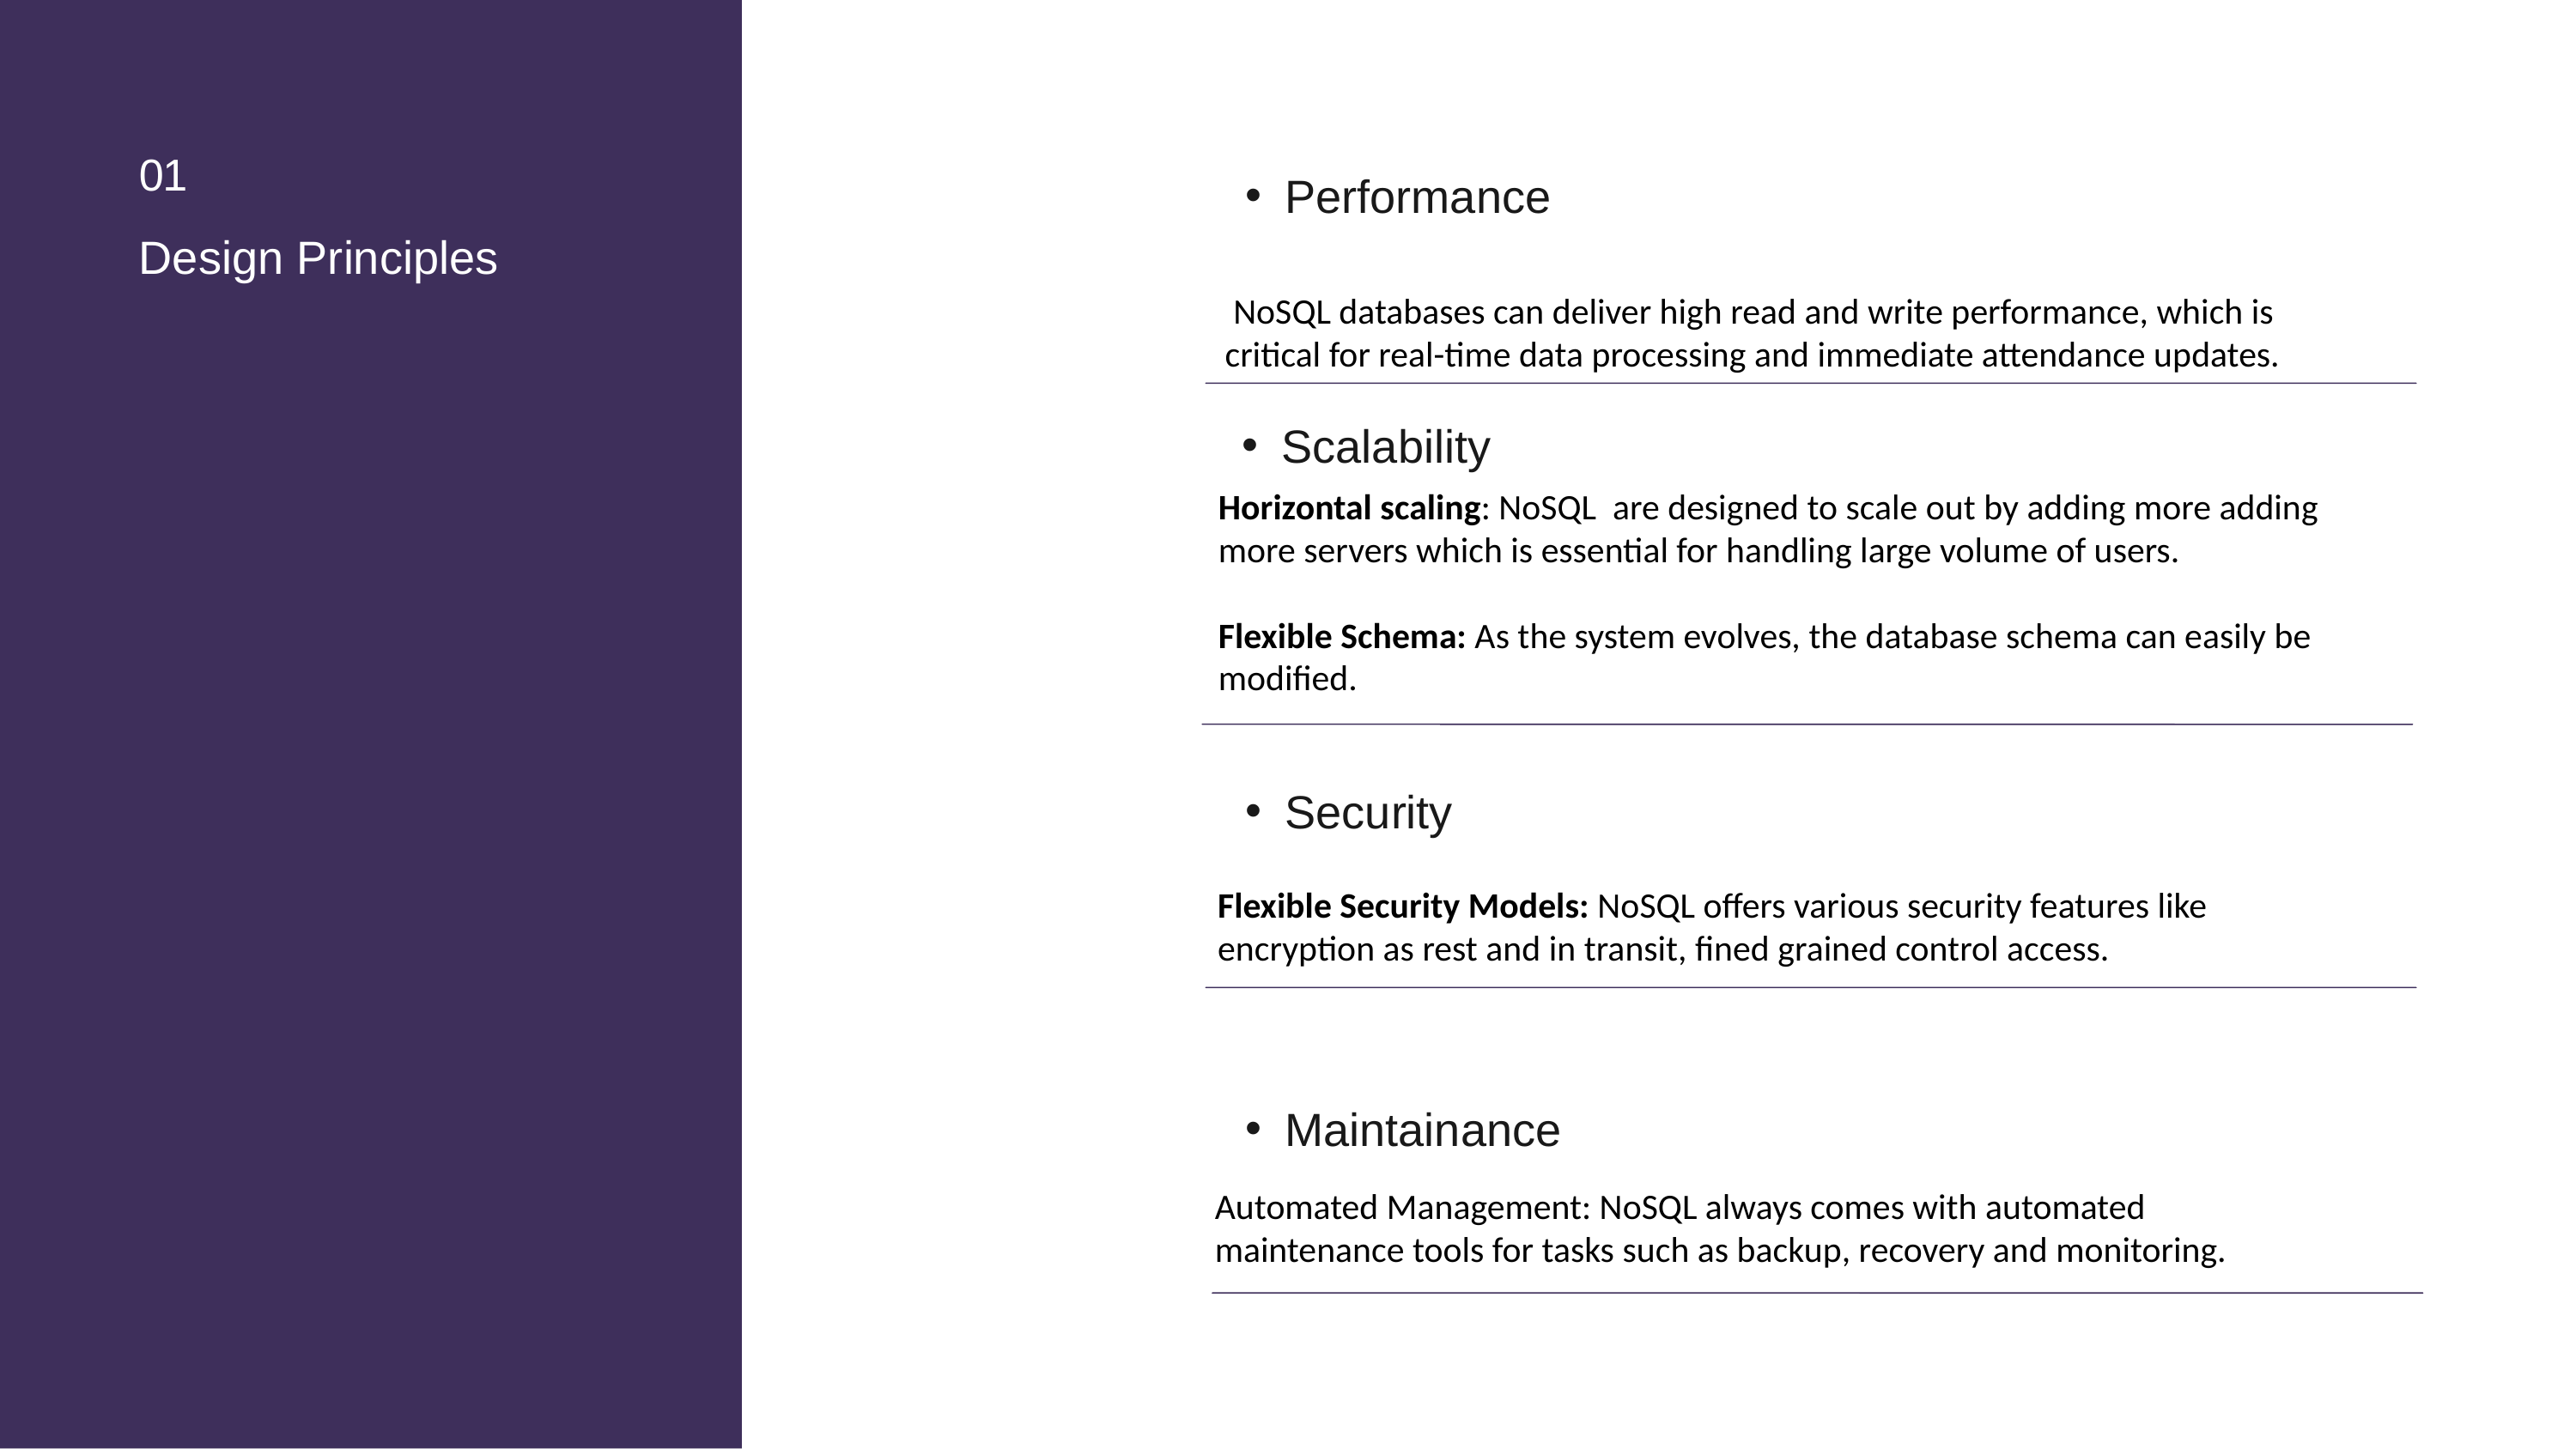

01
Design Principles
Performance

 NoSQL databases can deliver high read and write performance, which is critical for real-time data processing and immediate attendance updates.

Scalability
Horizontal scaling: NoSQL  are designed to scale out by adding more adding more servers which is essential for handling large volume of users.
Flexible Schema: As the system evolves, the database schema can easily be modified.

Security
Flexible Security Models: NoSQL offers various security features like encryption as rest and in transit, fined grained control access.

Maintainance
Automated Management: NoSQL always comes with automated maintenance tools for tasks such as backup, recovery and monitoring.